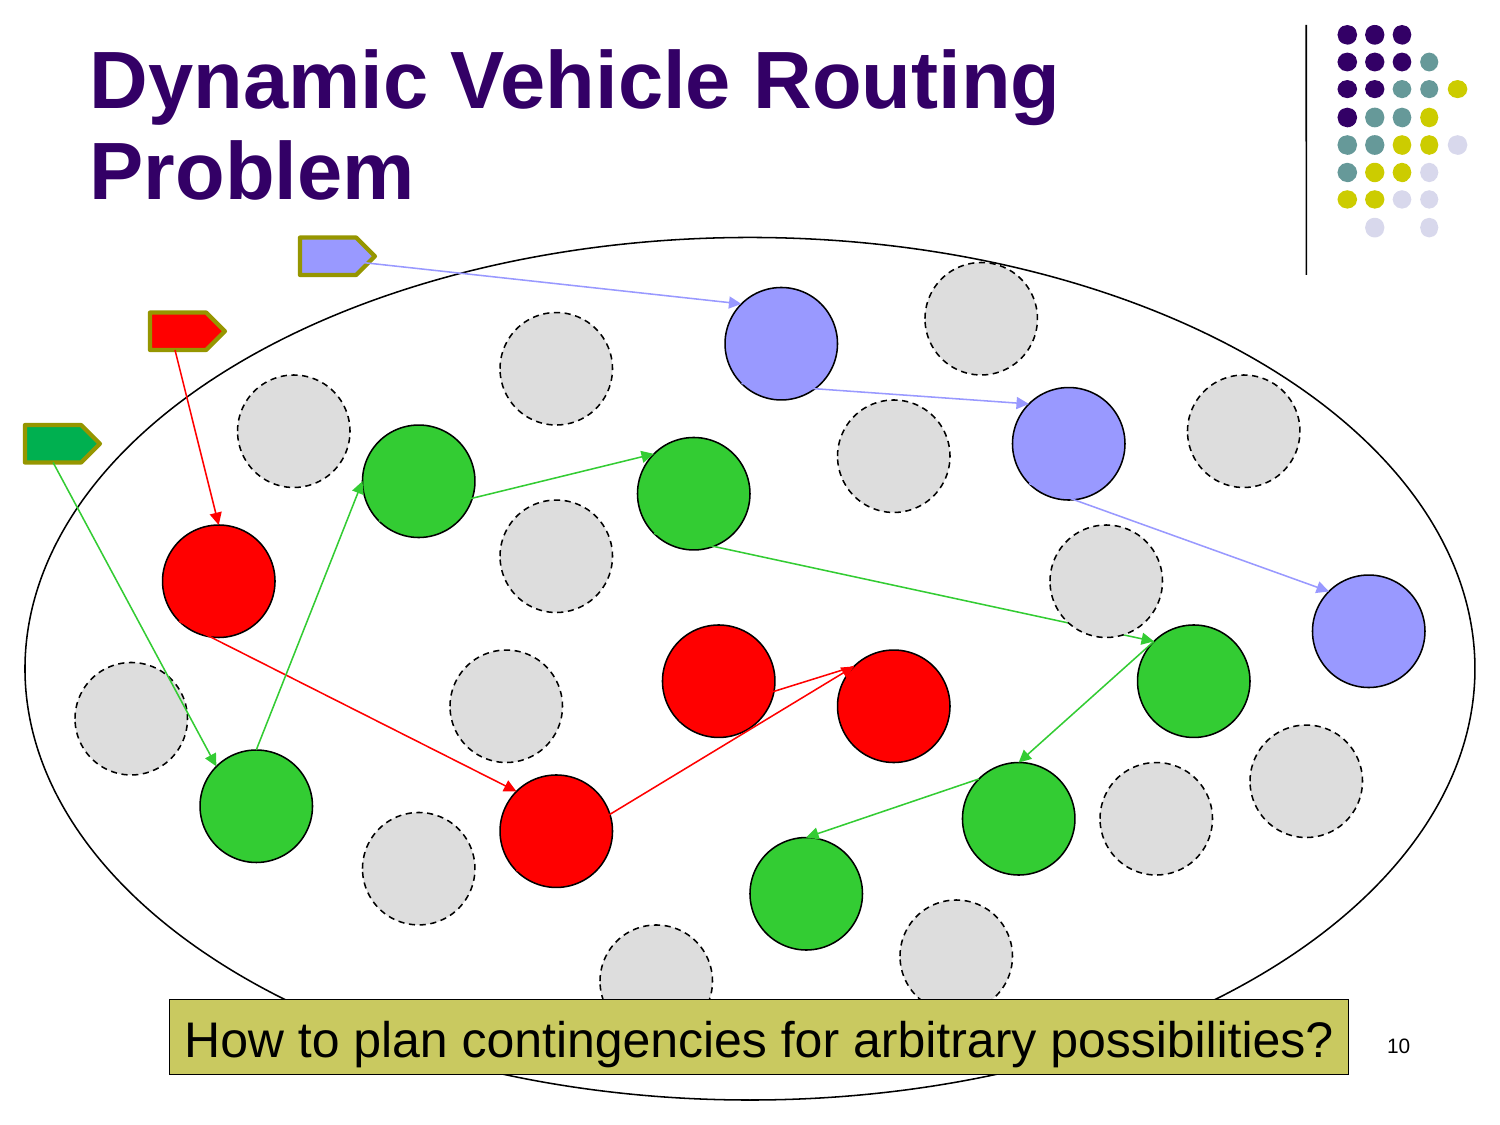

# Dynamic Vehicle Routing Problem

How to plan contingencies for arbitrary possibilities?
10